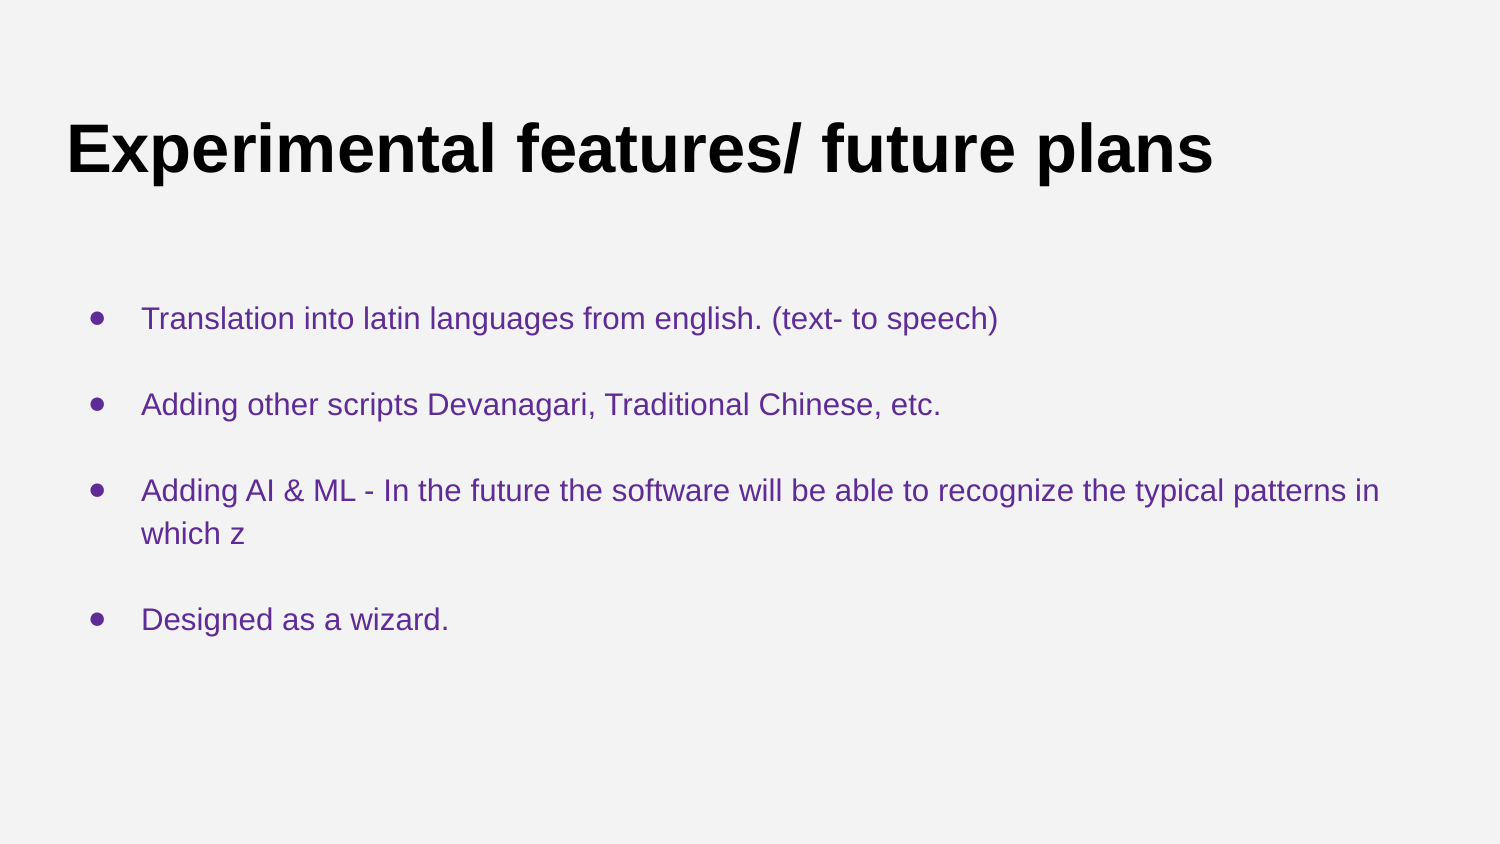

# Experimental features/ future plans

Translation into latin languages from english. (text- to speech)

Adding other scripts Devanagari, Traditional Chinese, etc.

Adding AI & ML - In the future the software will be able to recognize the typical patterns in which z

Designed as a wizard.